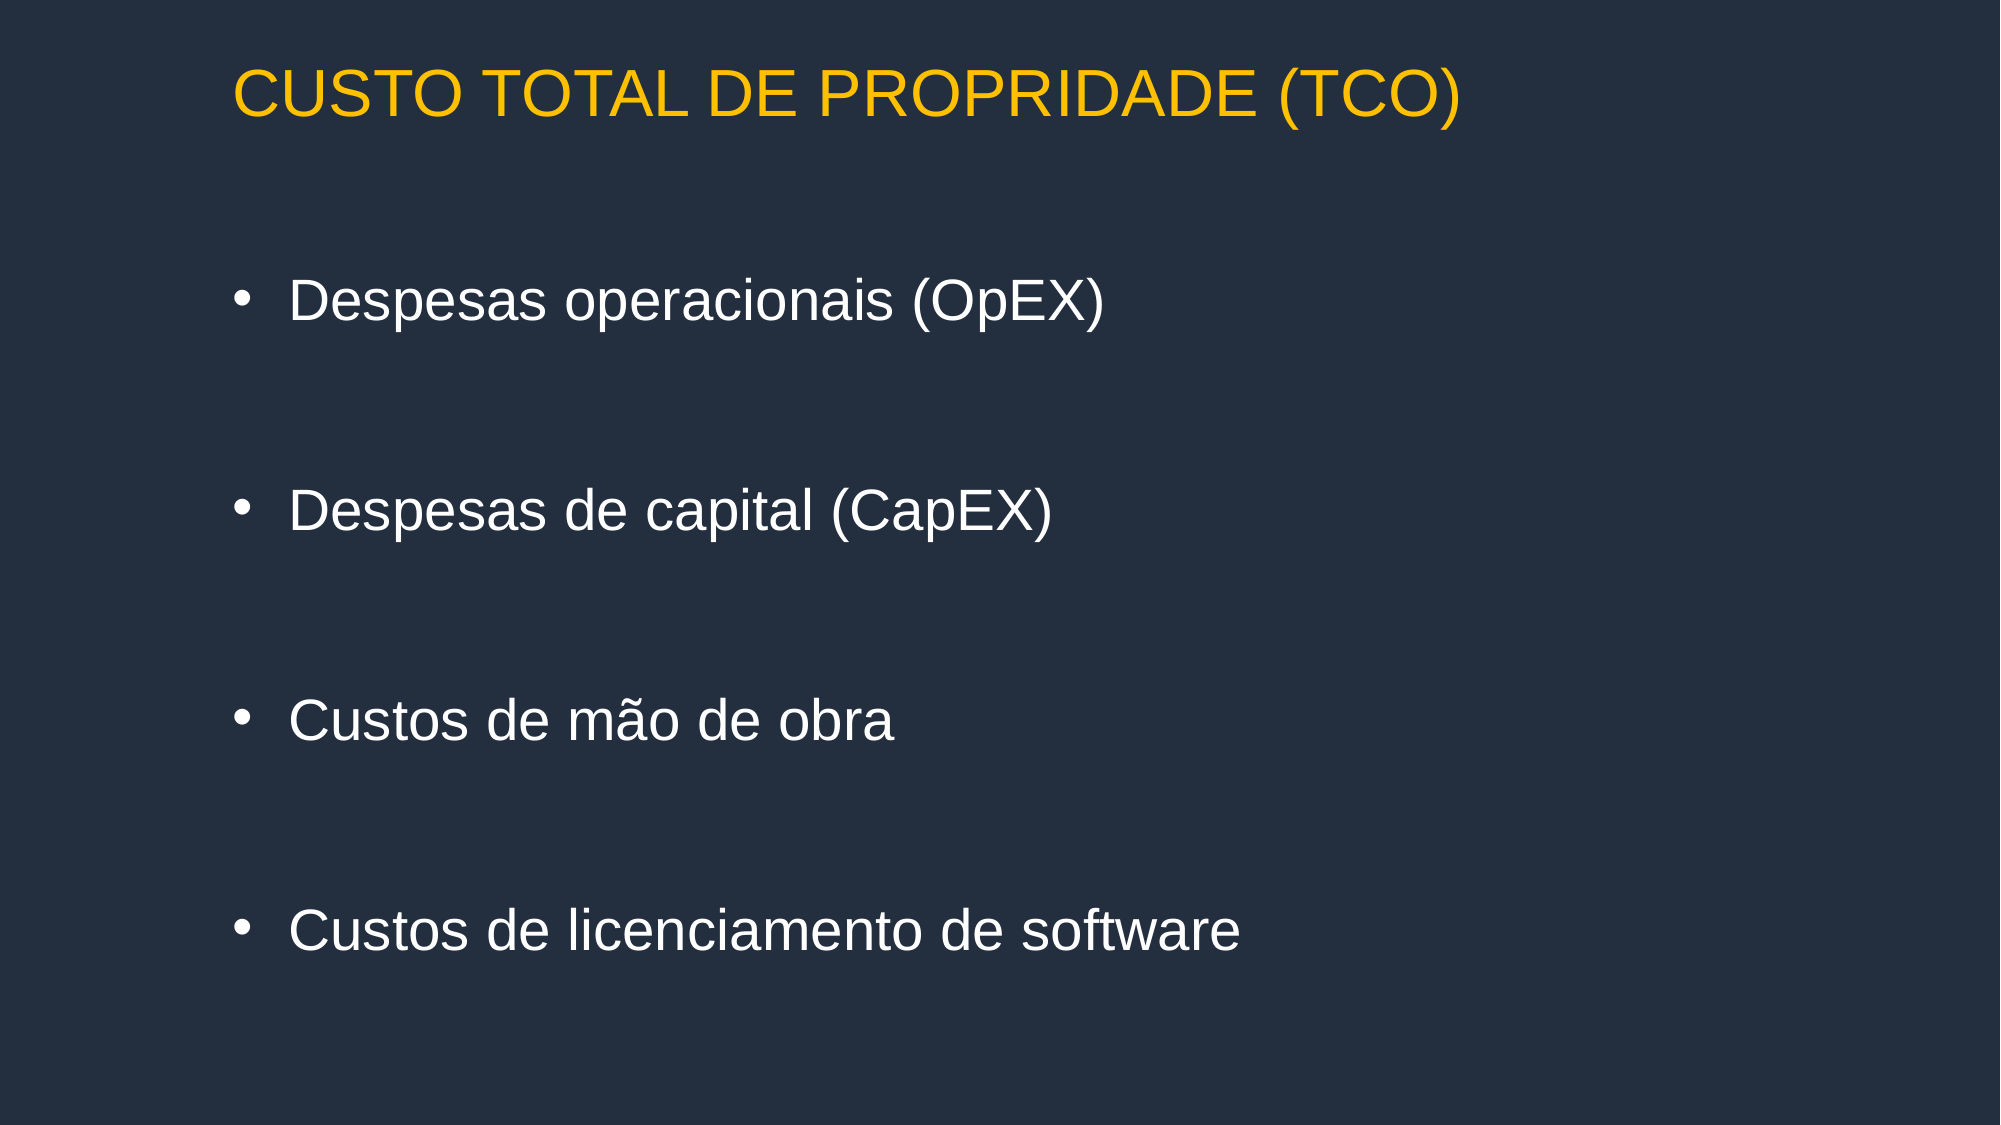

CUSTO TOTAL DE PROPRIDADE (TCO)
Despesas operacionais (OpEX)

Despesas de capital (CapEX)

Custos de mão de obra

Custos de licenciamento de software